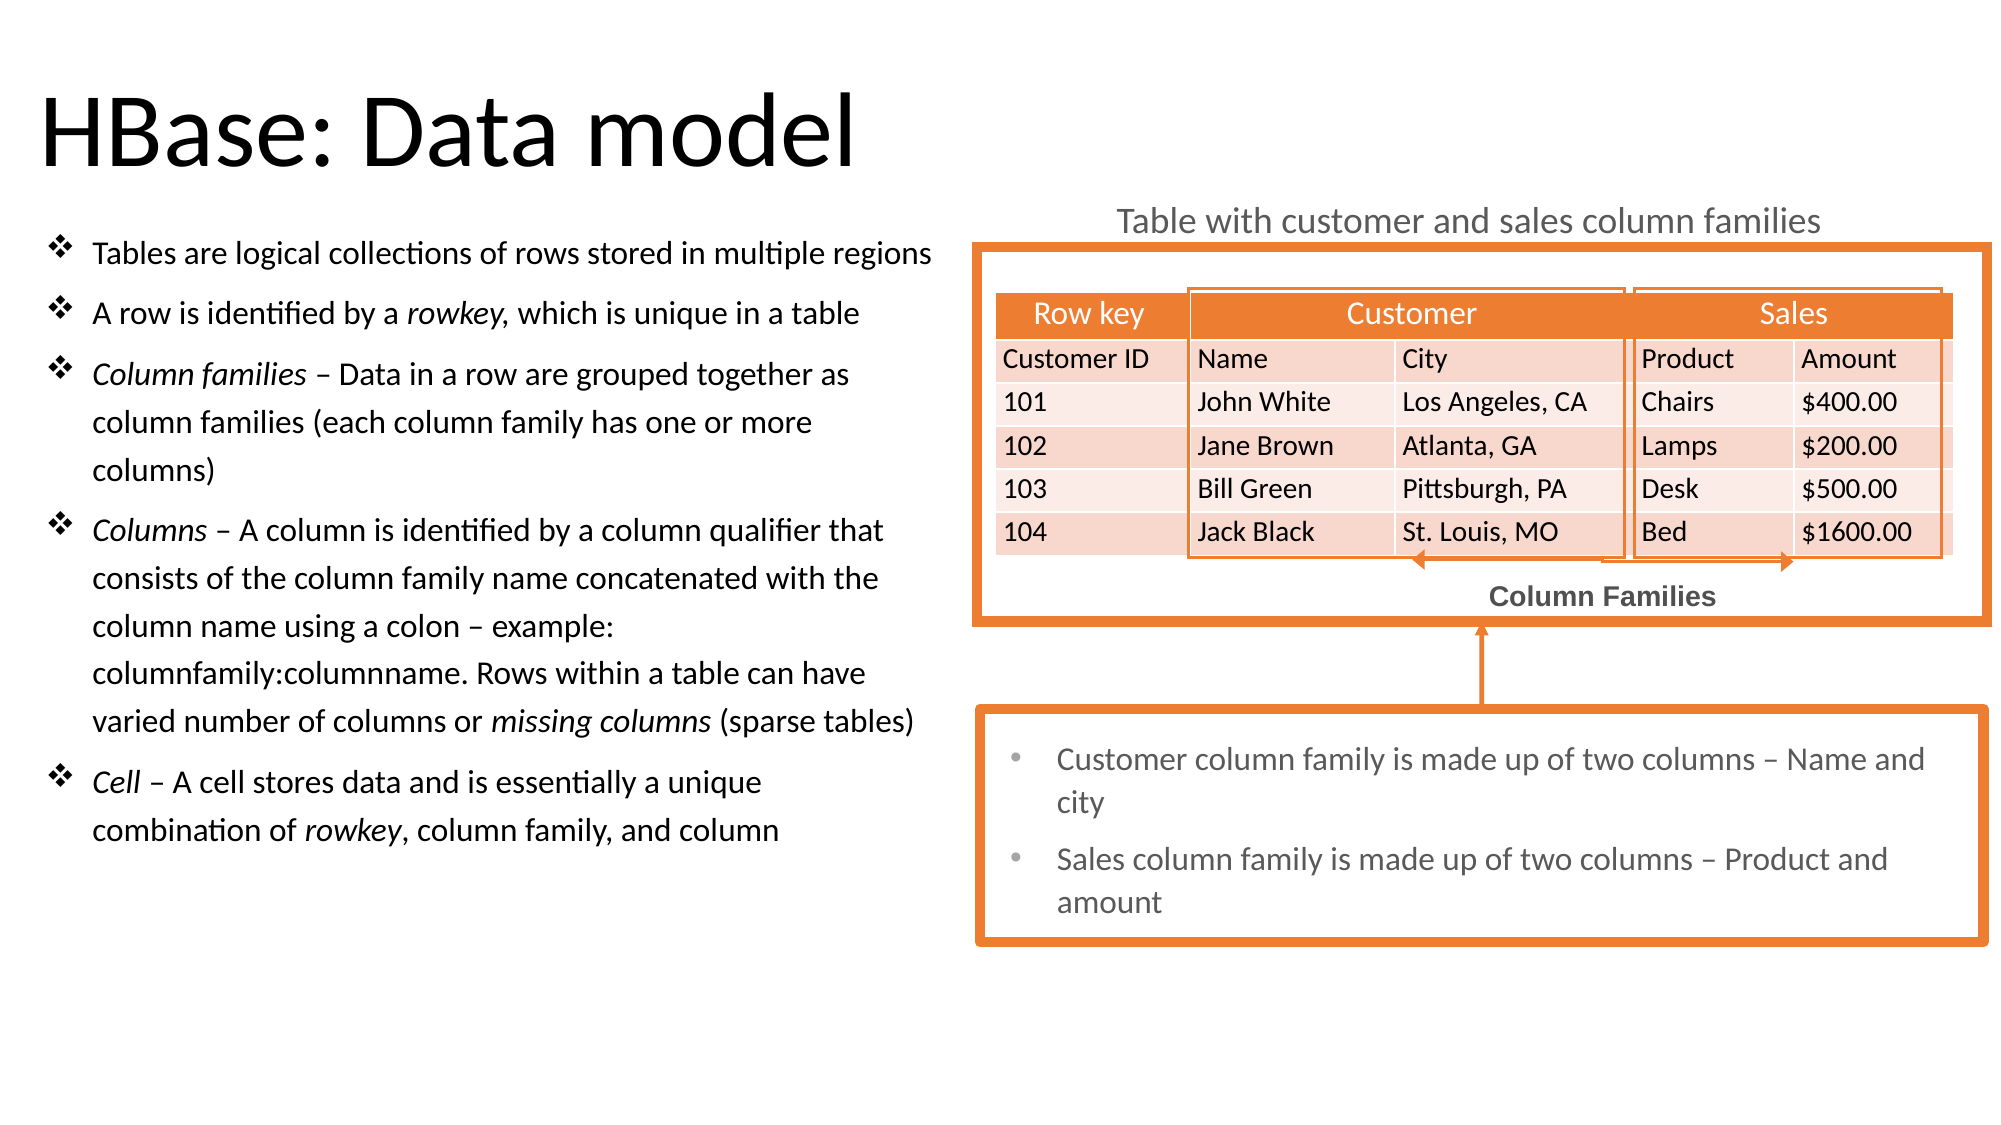

HBase: Data model
Table with customer and sales column families
Tables are logical collections of rows stored in multiple regions
A row is identified by a rowkey, which is unique in a table
Column families – Data in a row are grouped together as column families (each column family has one or more columns)
Columns – A column is identified by a column qualifier that consists of the column family name concatenated with the column name using a colon – example: columnfamily:columnname. Rows within a table can have varied number of columns or missing columns (sparse tables)
Cell – A cell stores data and is essentially a unique combination of rowkey, column family, and column

| Row key | Customer |  | Sales |  |
| --- | --- | --- | --- | --- |
| Customer ID | Name | City | Product | Amount |
| 101 | John White | Los Angeles, CA | Chairs | $400.00 |
| 102 | Jane Brown | Atlanta, GA | Lamps | $200.00 |
| 103 | Bill Green | Pittsburgh, PA | Desk | $500.00 |
| 104 | Jack Black | St. Louis, MO | Bed | $1600.00 |
Column Families
Customer column family is made up of two columns – Name and city
Sales column family is made up of two columns – Product and amount